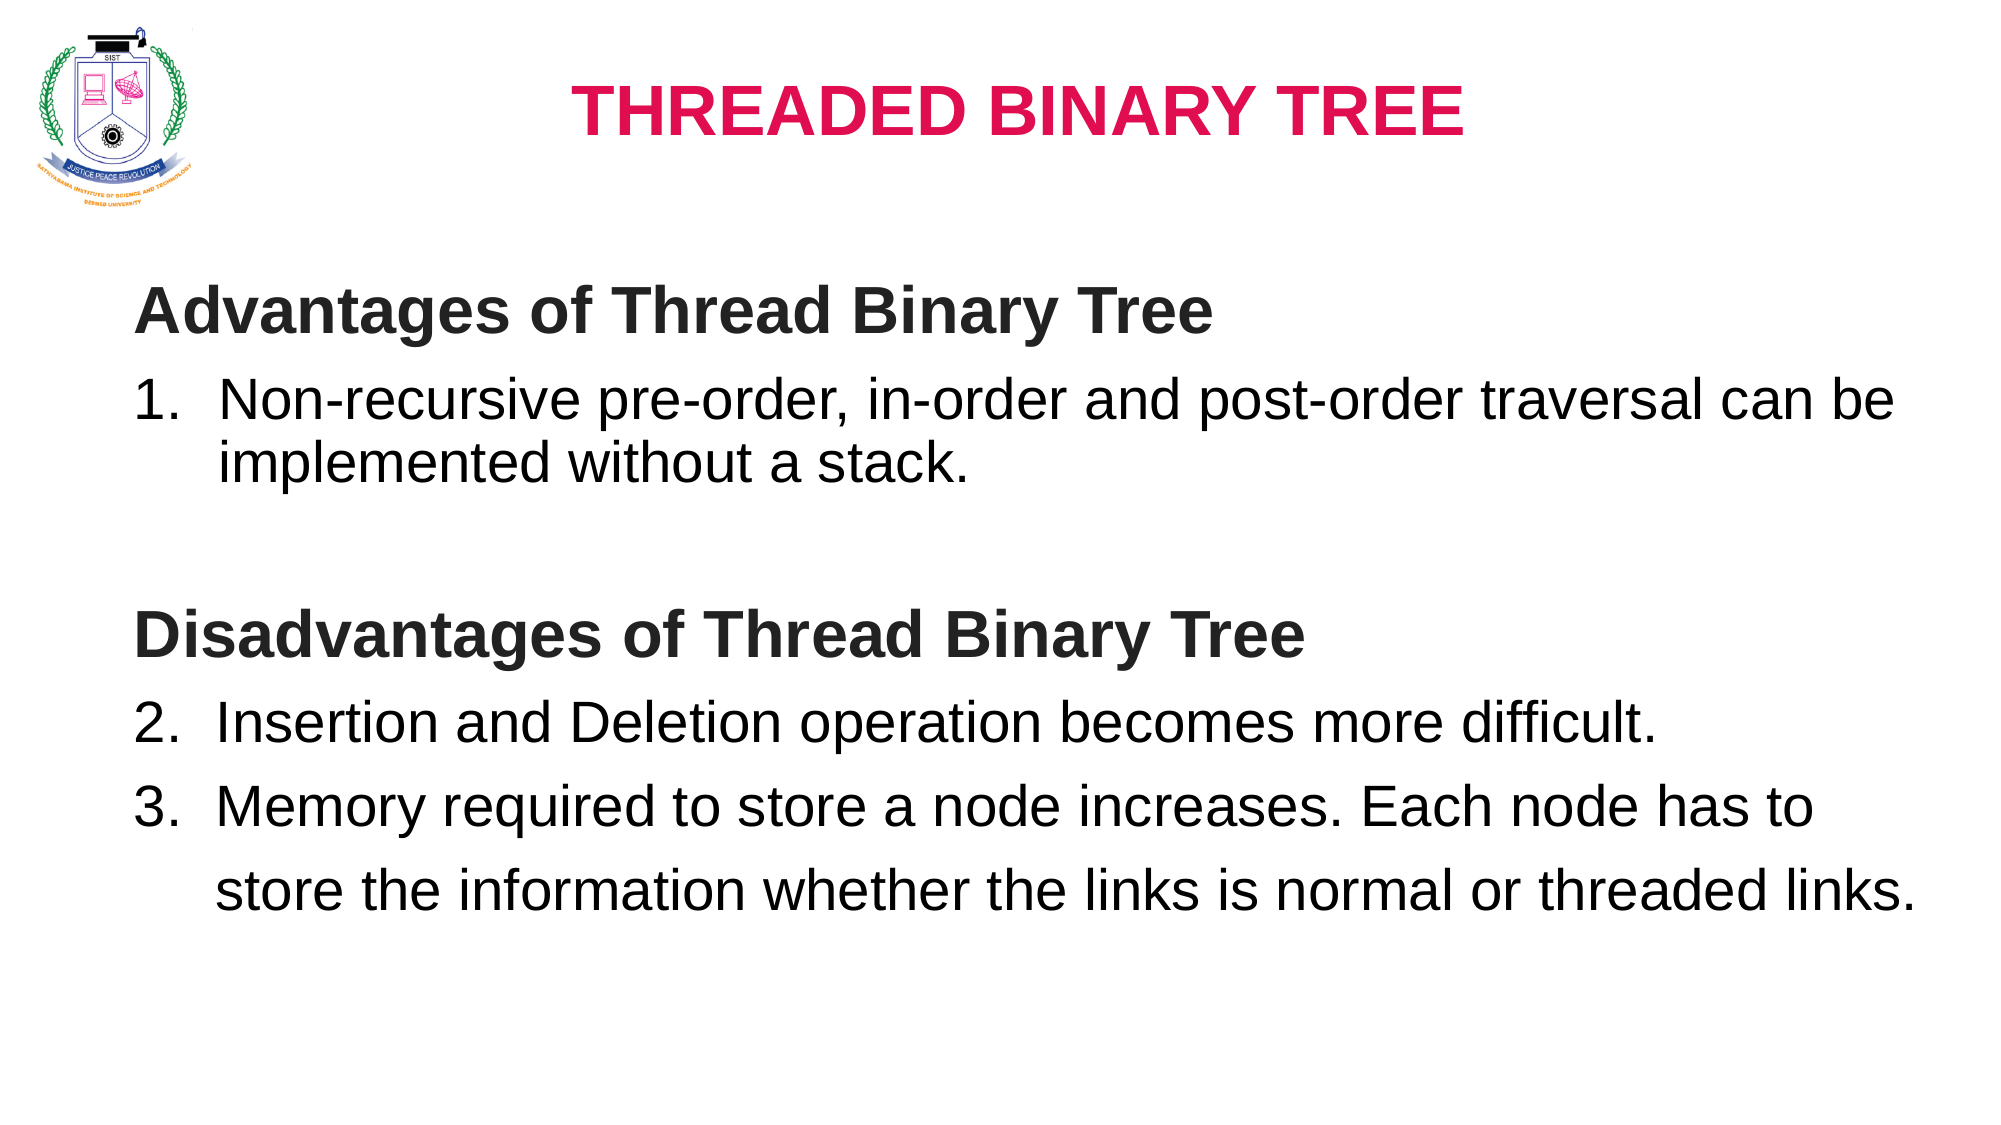

THREADED BINARY TREE
Advantages of Thread Binary Tree
Non-recursive pre-order, in-order and post-order traversal can be implemented without a stack.

Disadvantages of Thread Binary Tree
 Insertion and Deletion operation becomes more difficult.
 Memory required to store a node increases. Each node has to
     store the information whether the links is normal or threaded links.